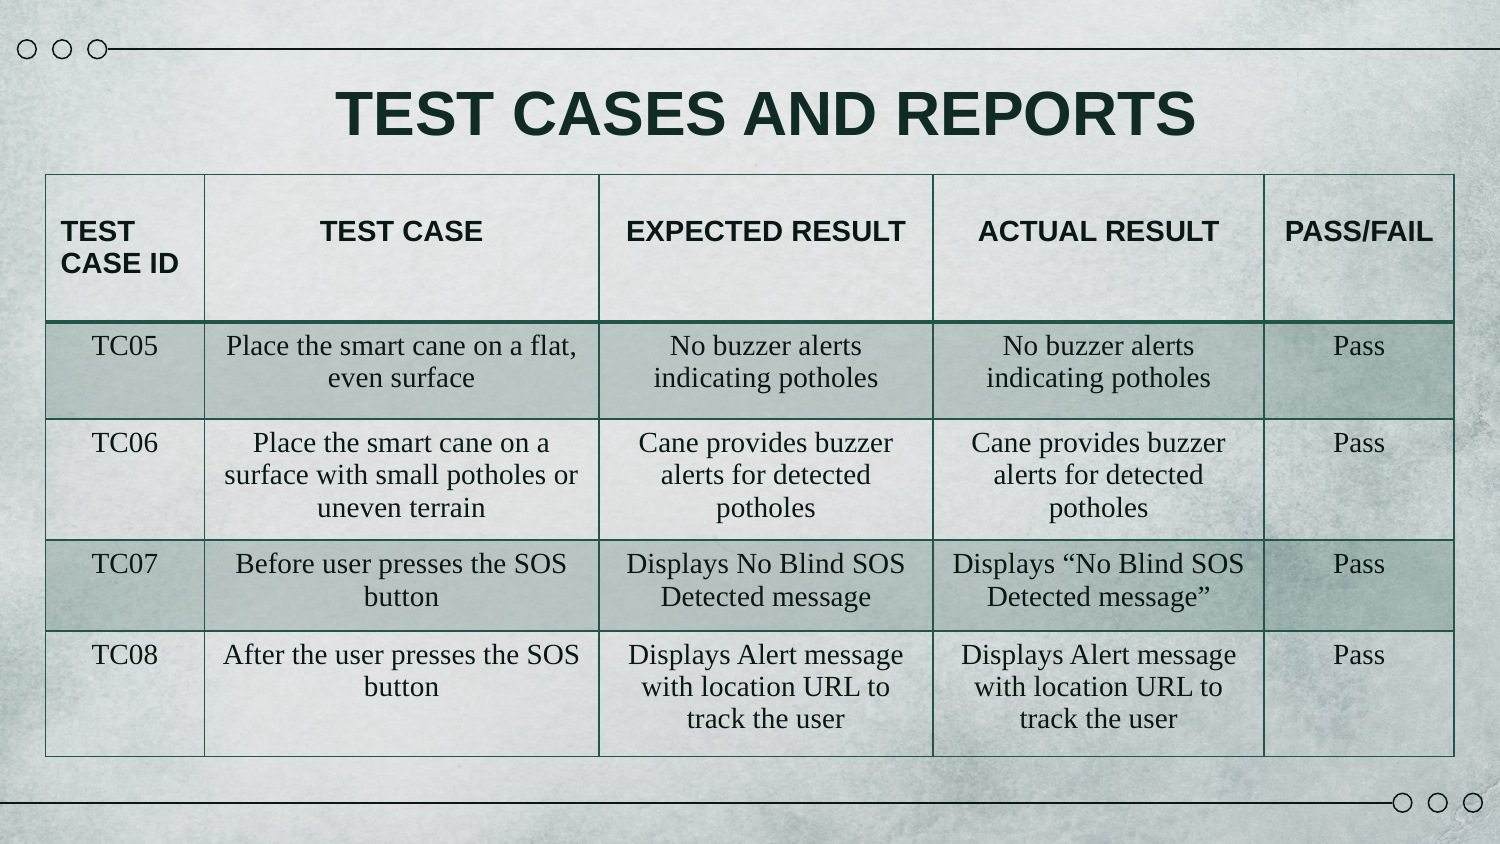

TEST CASES AND REPORTS
| TEST CASE ID | TEST CASE | EXPECTED RESULT | ACTUAL RESULT | PASS/FAIL |
| --- | --- | --- | --- | --- |
| TC05 | Place the smart cane on a flat, even surface | No buzzer alerts indicating potholes | No buzzer alerts indicating potholes | Pass |
| TC06 | Place the smart cane on a surface with small potholes or uneven terrain | Cane provides buzzer alerts for detected potholes | Cane provides buzzer alerts for detected potholes | Pass |
| TC07 | Before user presses the SOS button | Displays No Blind SOS Detected message | Displays “No Blind SOS Detected message” | Pass |
| TC08 | After the user presses the SOS button | Displays Alert message with location URL to track the user | Displays Alert message with location URL to track the user | Pass |